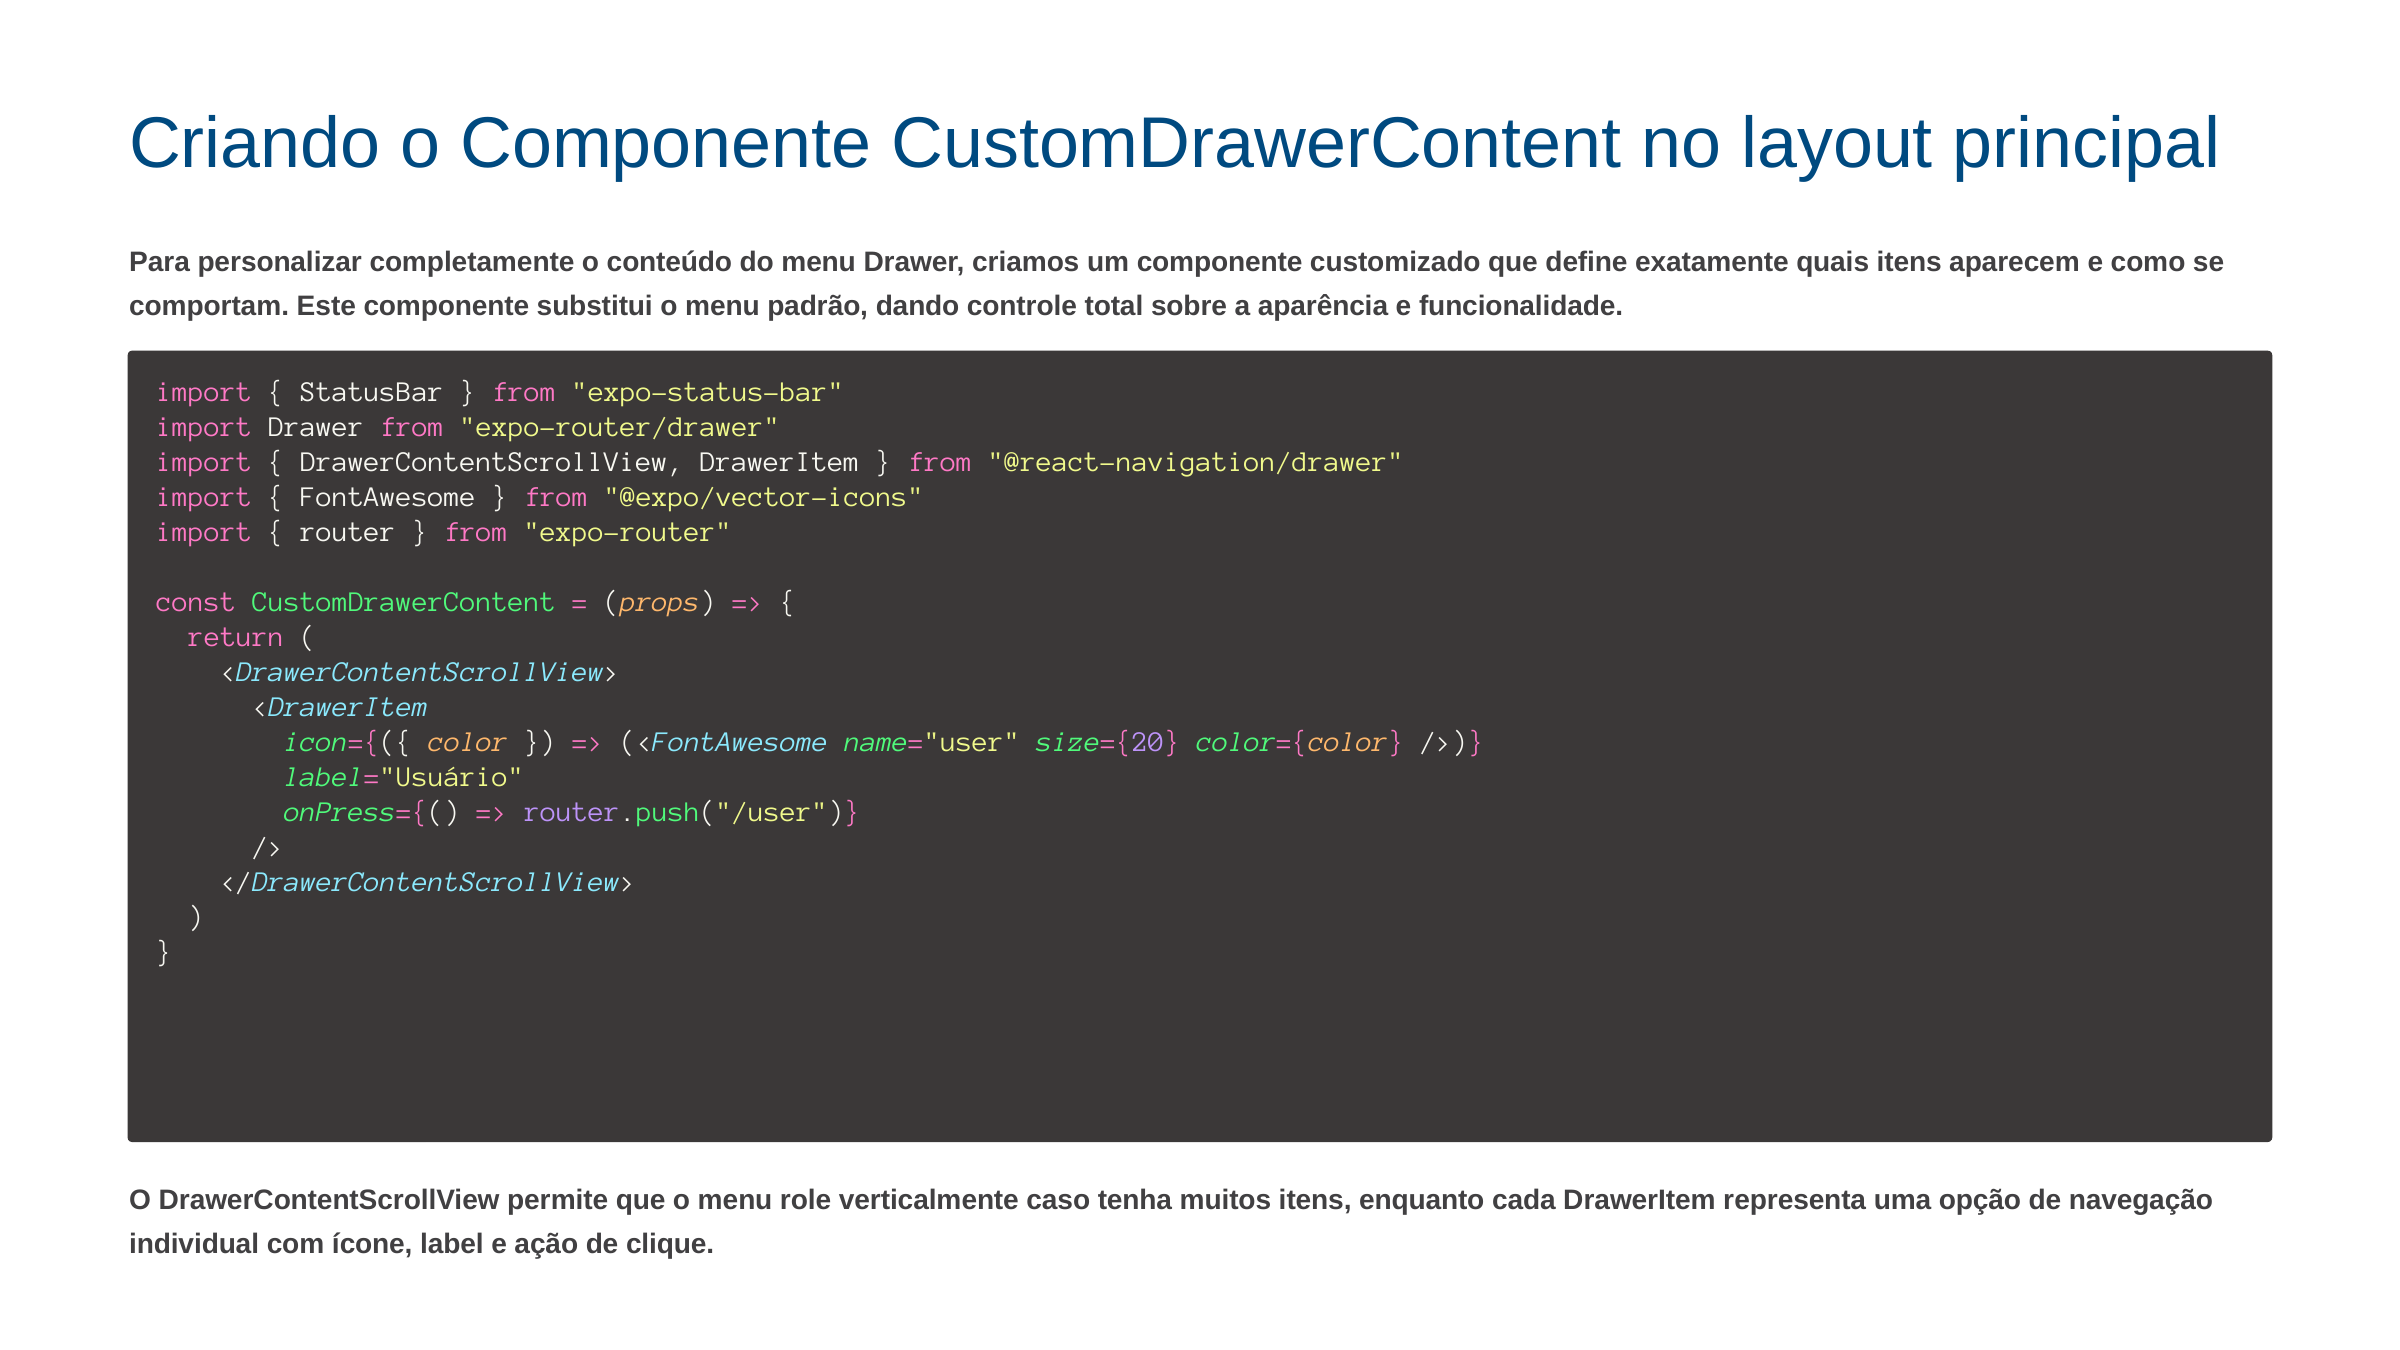

Criando o Componente CustomDrawerContent no layout principal
Para personalizar completamente o conteúdo do menu Drawer, criamos um componente customizado que define exatamente quais itens aparecem e como se comportam. Este componente substitui o menu padrão, dando controle total sobre a aparência e funcionalidade.

import { StatusBar } from "expo-status-bar"
import Drawer from "expo-router/drawer"
import { DrawerContentScrollView, DrawerItem } from "@react-navigation/drawer"
import { FontAwesome } from "@expo/vector-icons"
import { router } from "expo-router"
const CustomDrawerContent = (props) => {
  return (
    <DrawerContentScrollView>
      <DrawerItem
        icon={({ color }) => (<FontAwesome name="user" size={20} color={color} />)}
        label="Usuário"
        onPress={() => router.push("/user")}
      />
    </DrawerContentScrollView>
  )
}

O DrawerContentScrollView permite que o menu role verticalmente caso tenha muitos itens, enquanto cada DrawerItem representa uma opção de navegação individual com ícone, label e ação de clique.